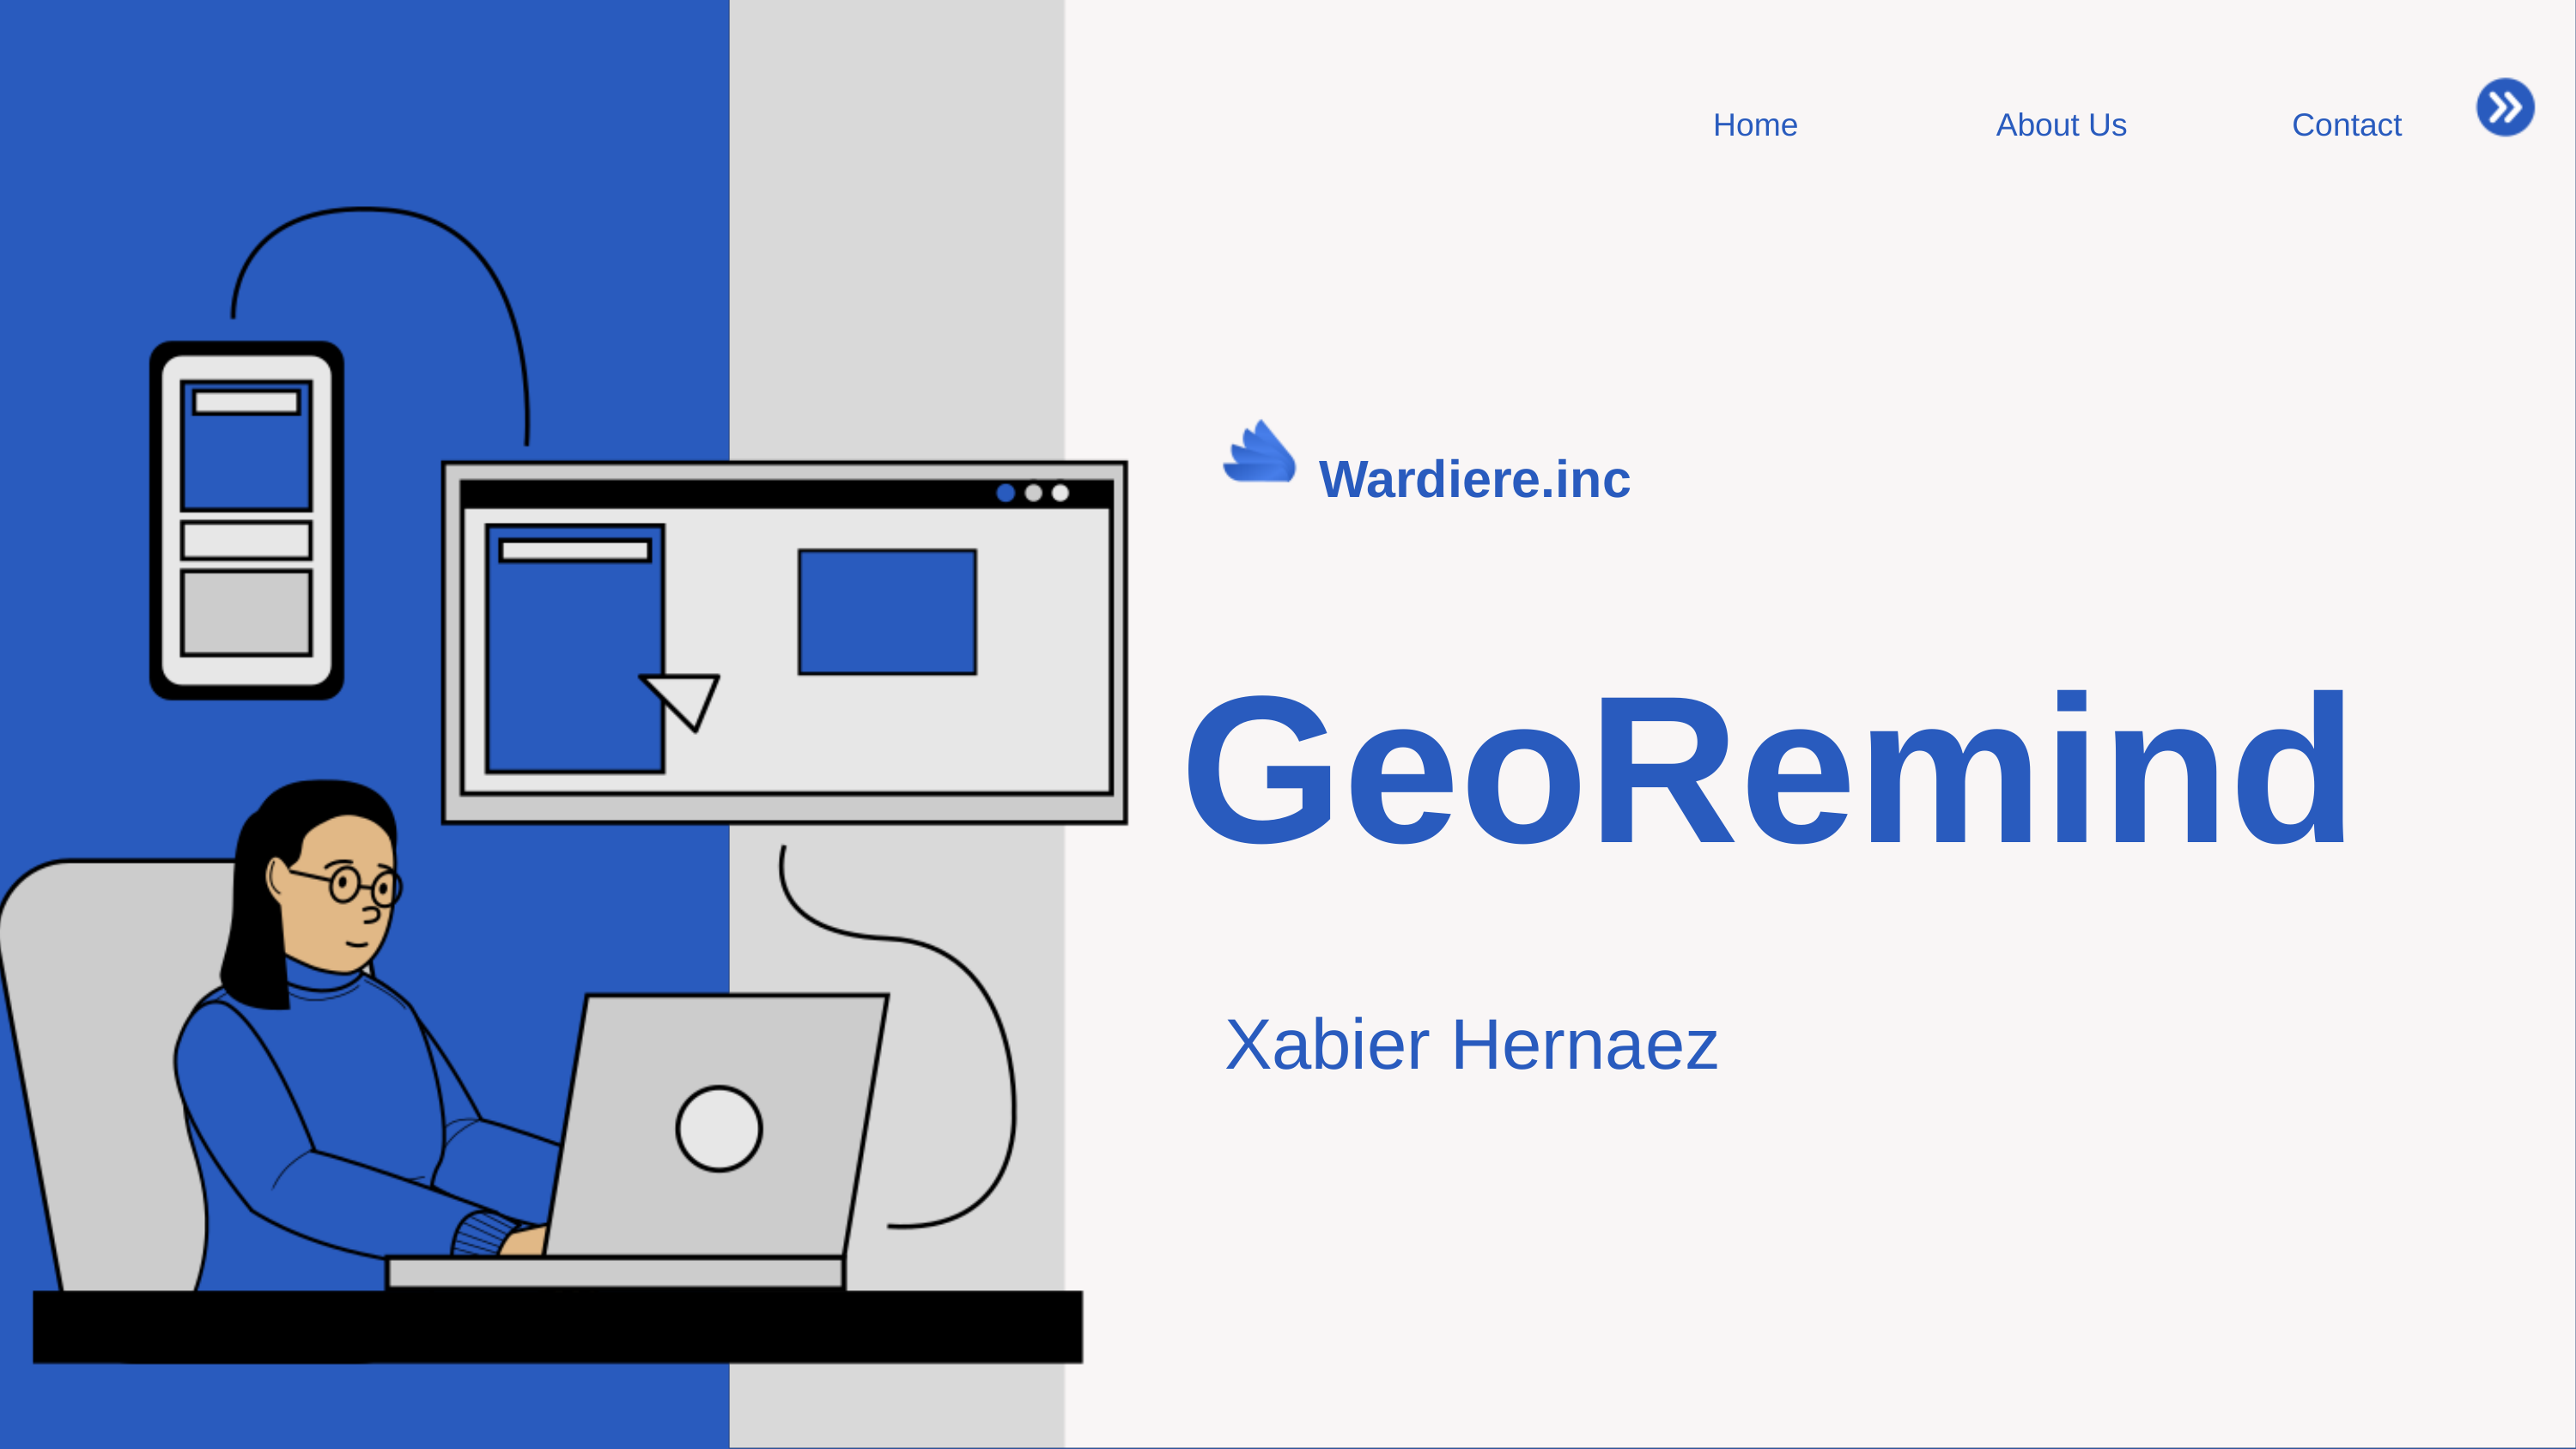

Home
About Us
Contact
Wardiere.inc
GeoRemind
Xabier Hernaez